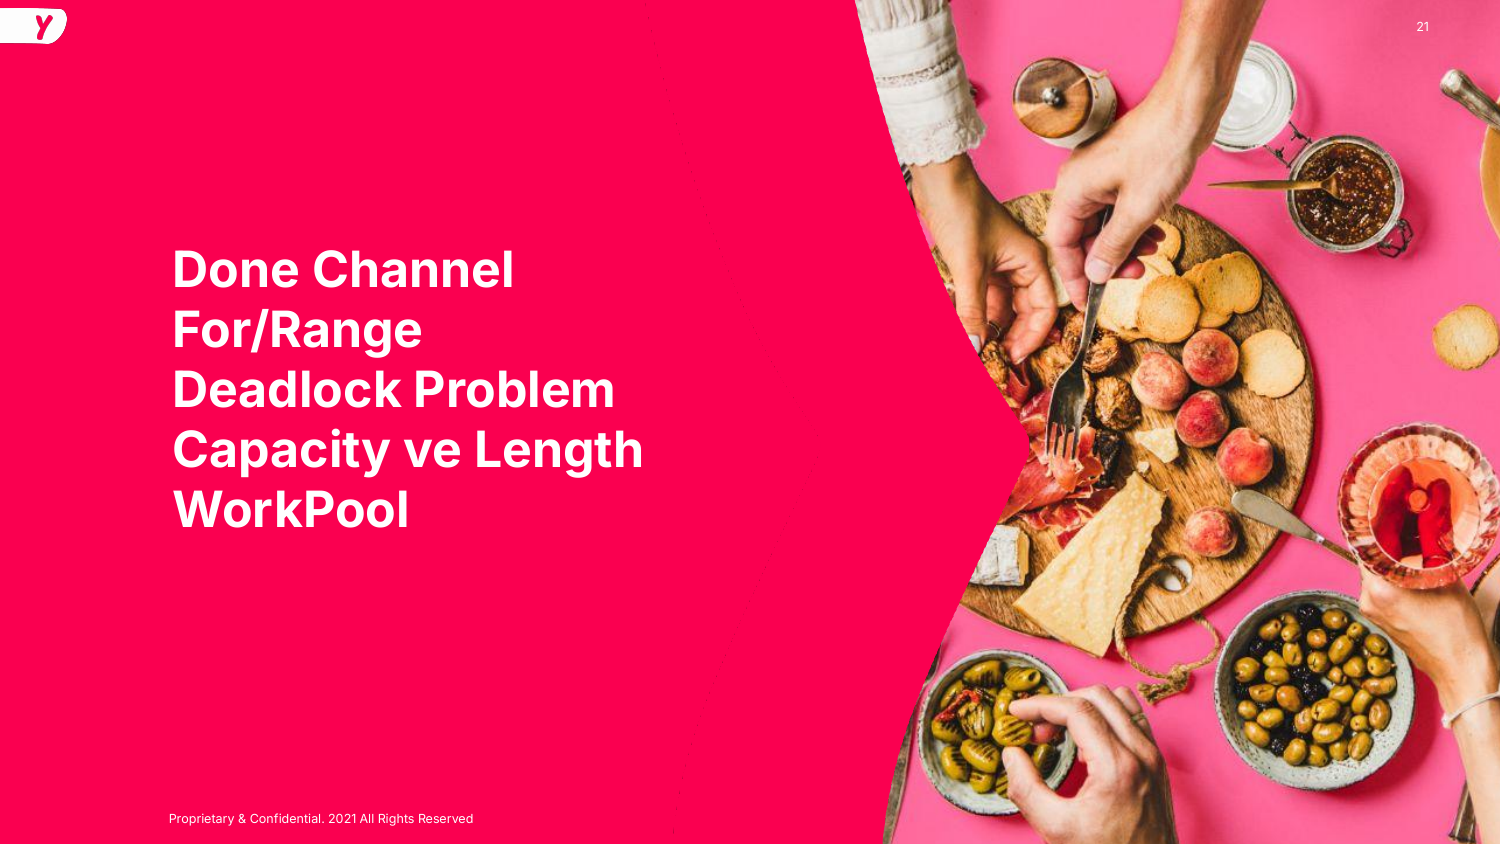

# Done Channel For/Range Deadlock Problem Capacity ve Length WorkPool